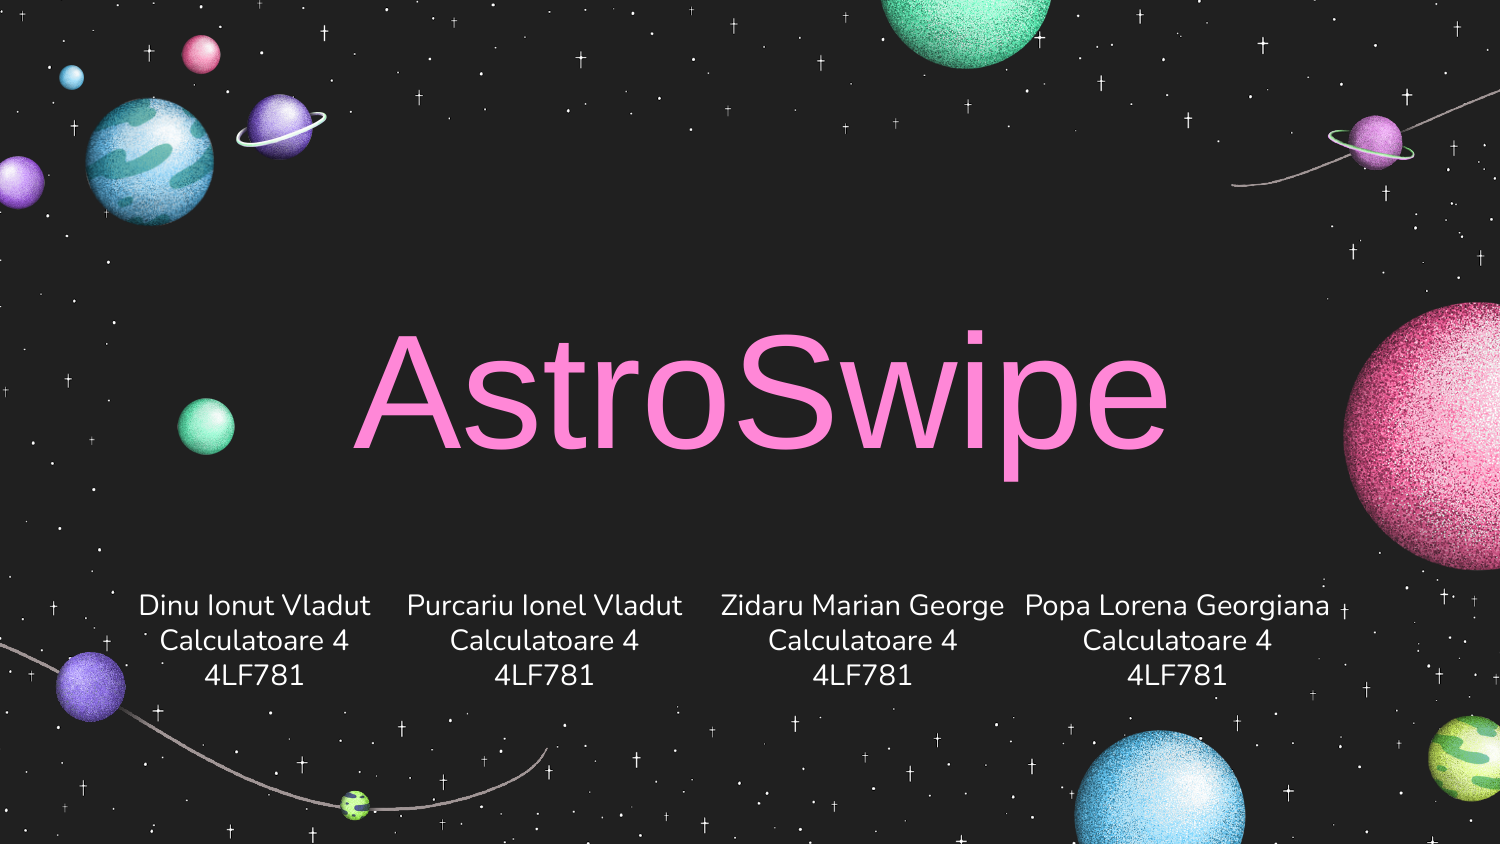

# AstroSwipe

Dinu Ionut Vladut
Calculatoare 4
4LF781
Purcariu Ionel Vladut
Calculatoare 4
4LF781
Zidaru Marian George
Calculatoare 4
4LF781
Popa Lorena Georgiana
Calculatoare 4
4LF781